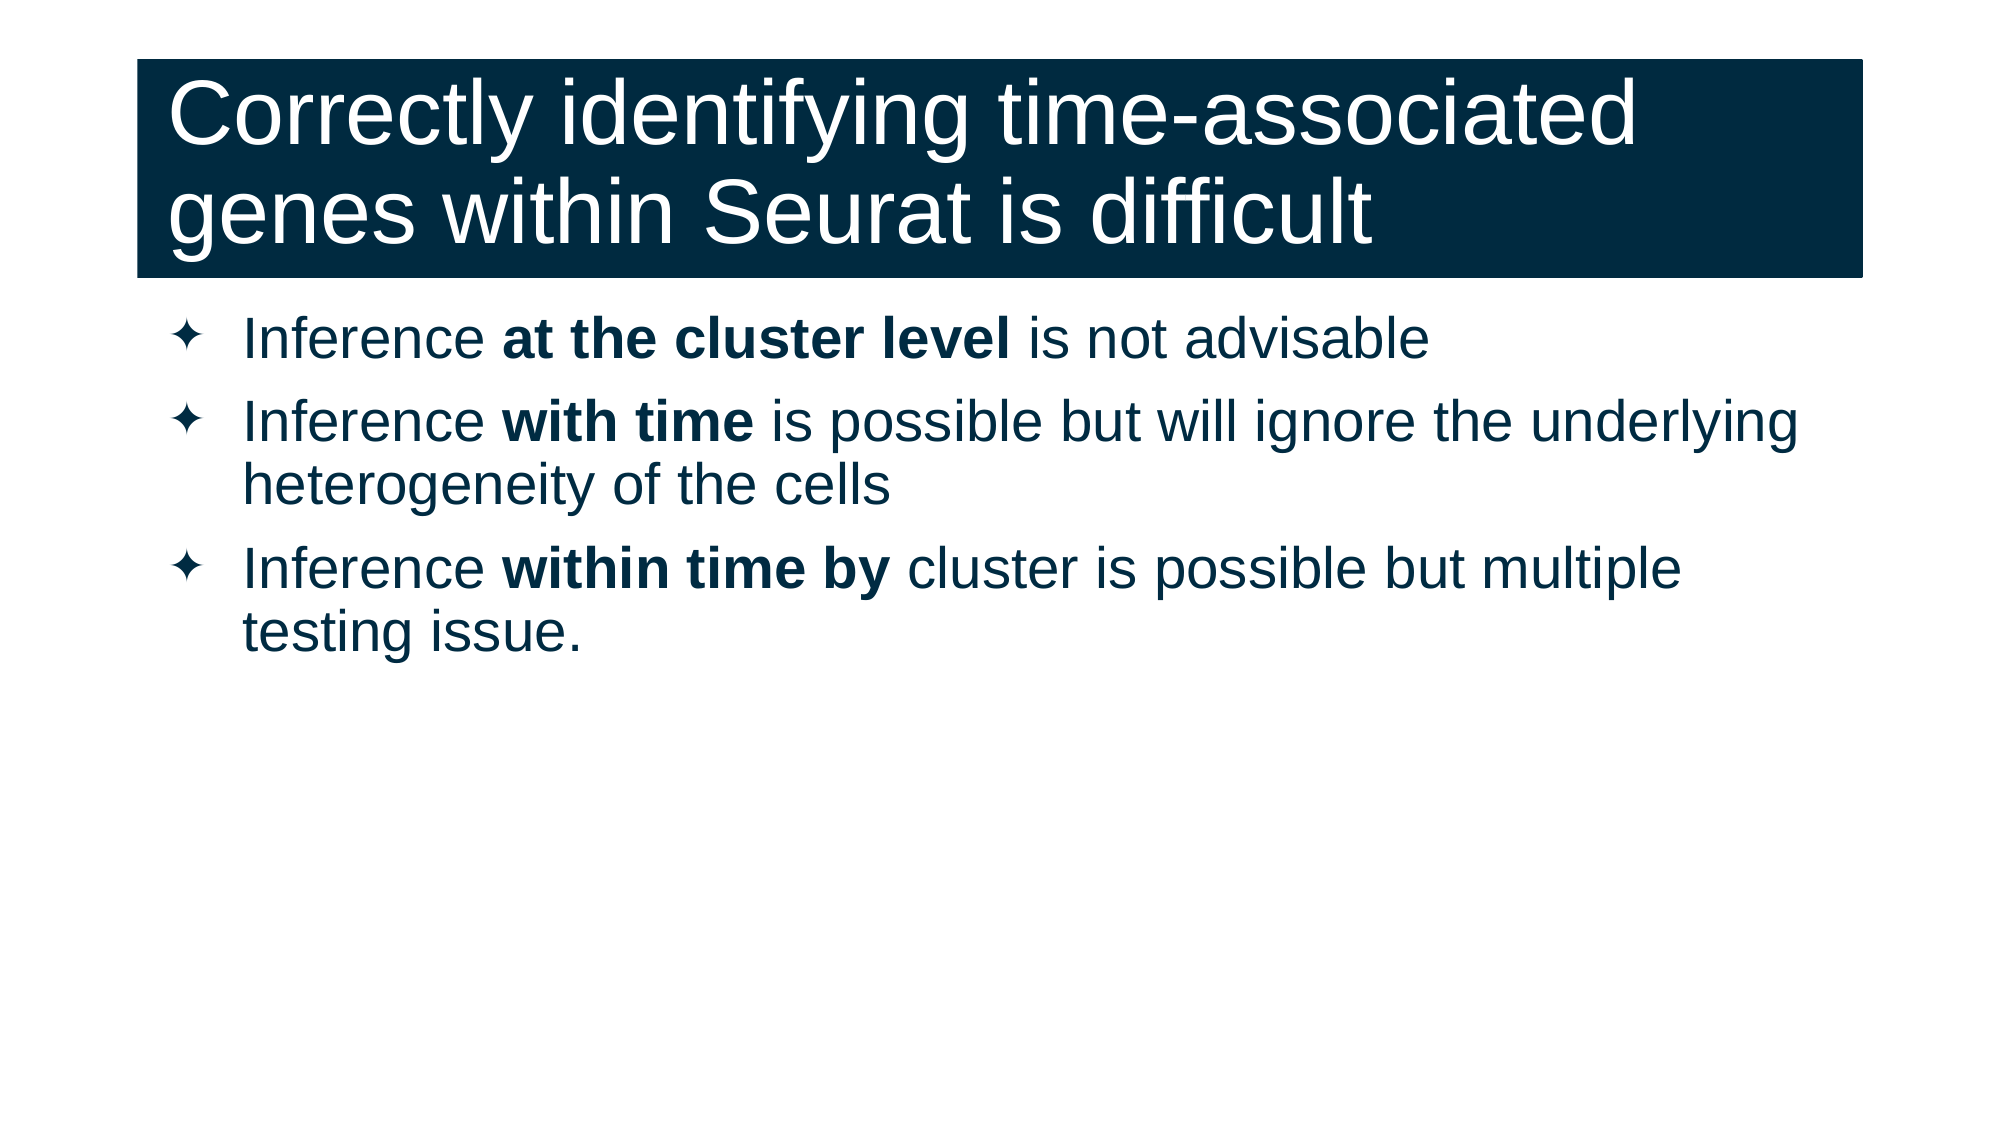

# Correctly identifying time-associated genes within Seurat is difficult
Inference at the cluster level is not advisable
Inference with time is possible but will ignore the underlying heterogeneity of the cells
Inference within time by cluster is possible but multiple testing issue.